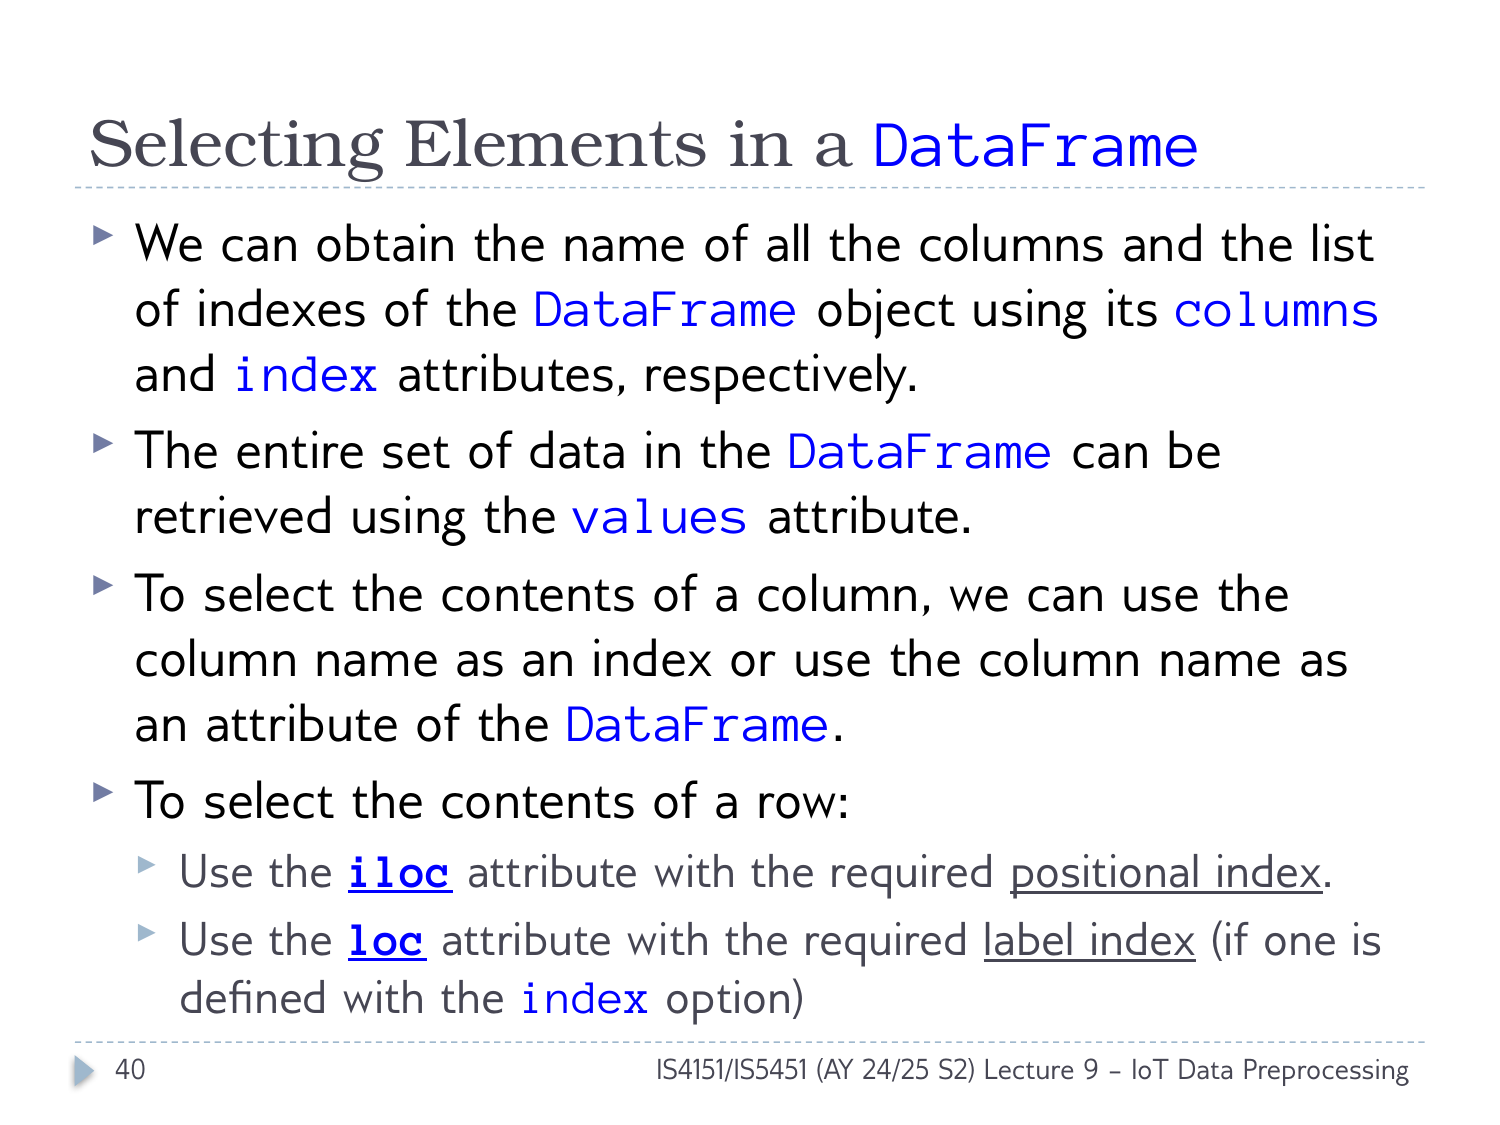

# Selecting Elements in a DataFrame
We can obtain the name of all the columns and the list of indexes of the DataFrame object using its columns and index attributes, respectively.
The entire set of data in the DataFrame can be retrieved using the values attribute.
To select the contents of a column, we can use the column name as an index or use the column name as an attribute of the DataFrame.
To select the contents of a row:
Use the iloc attribute with the required positional index.
Use the loc attribute with the required label index (if one is defined with the index option)
40
IS4151/IS5451 (AY 24/25 S2) Lecture 9 – IoT Data Preprocessing